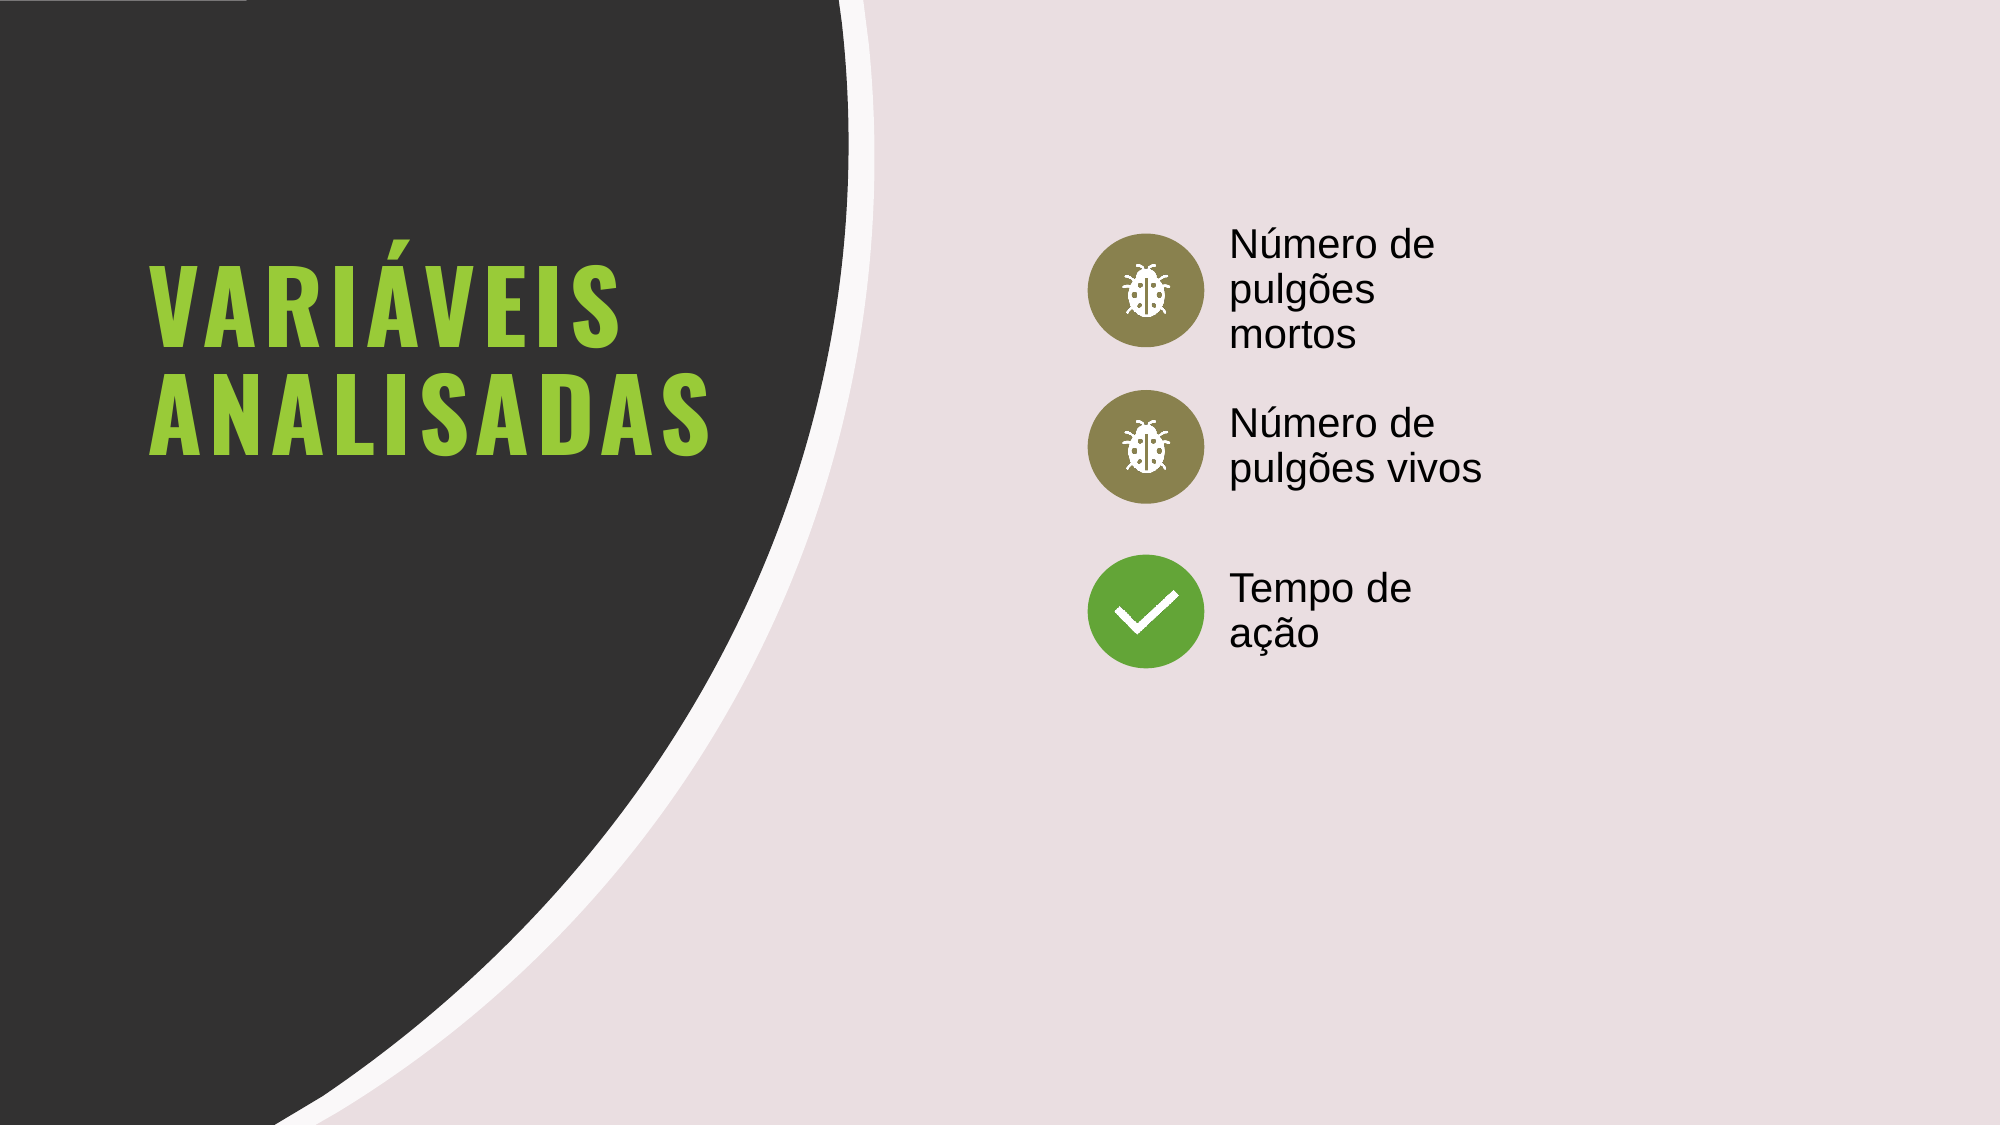

# VARIÁVEIS ANALISADAS

Número de pulgões mortos

Número de pulgões vivos

Tempo de ação